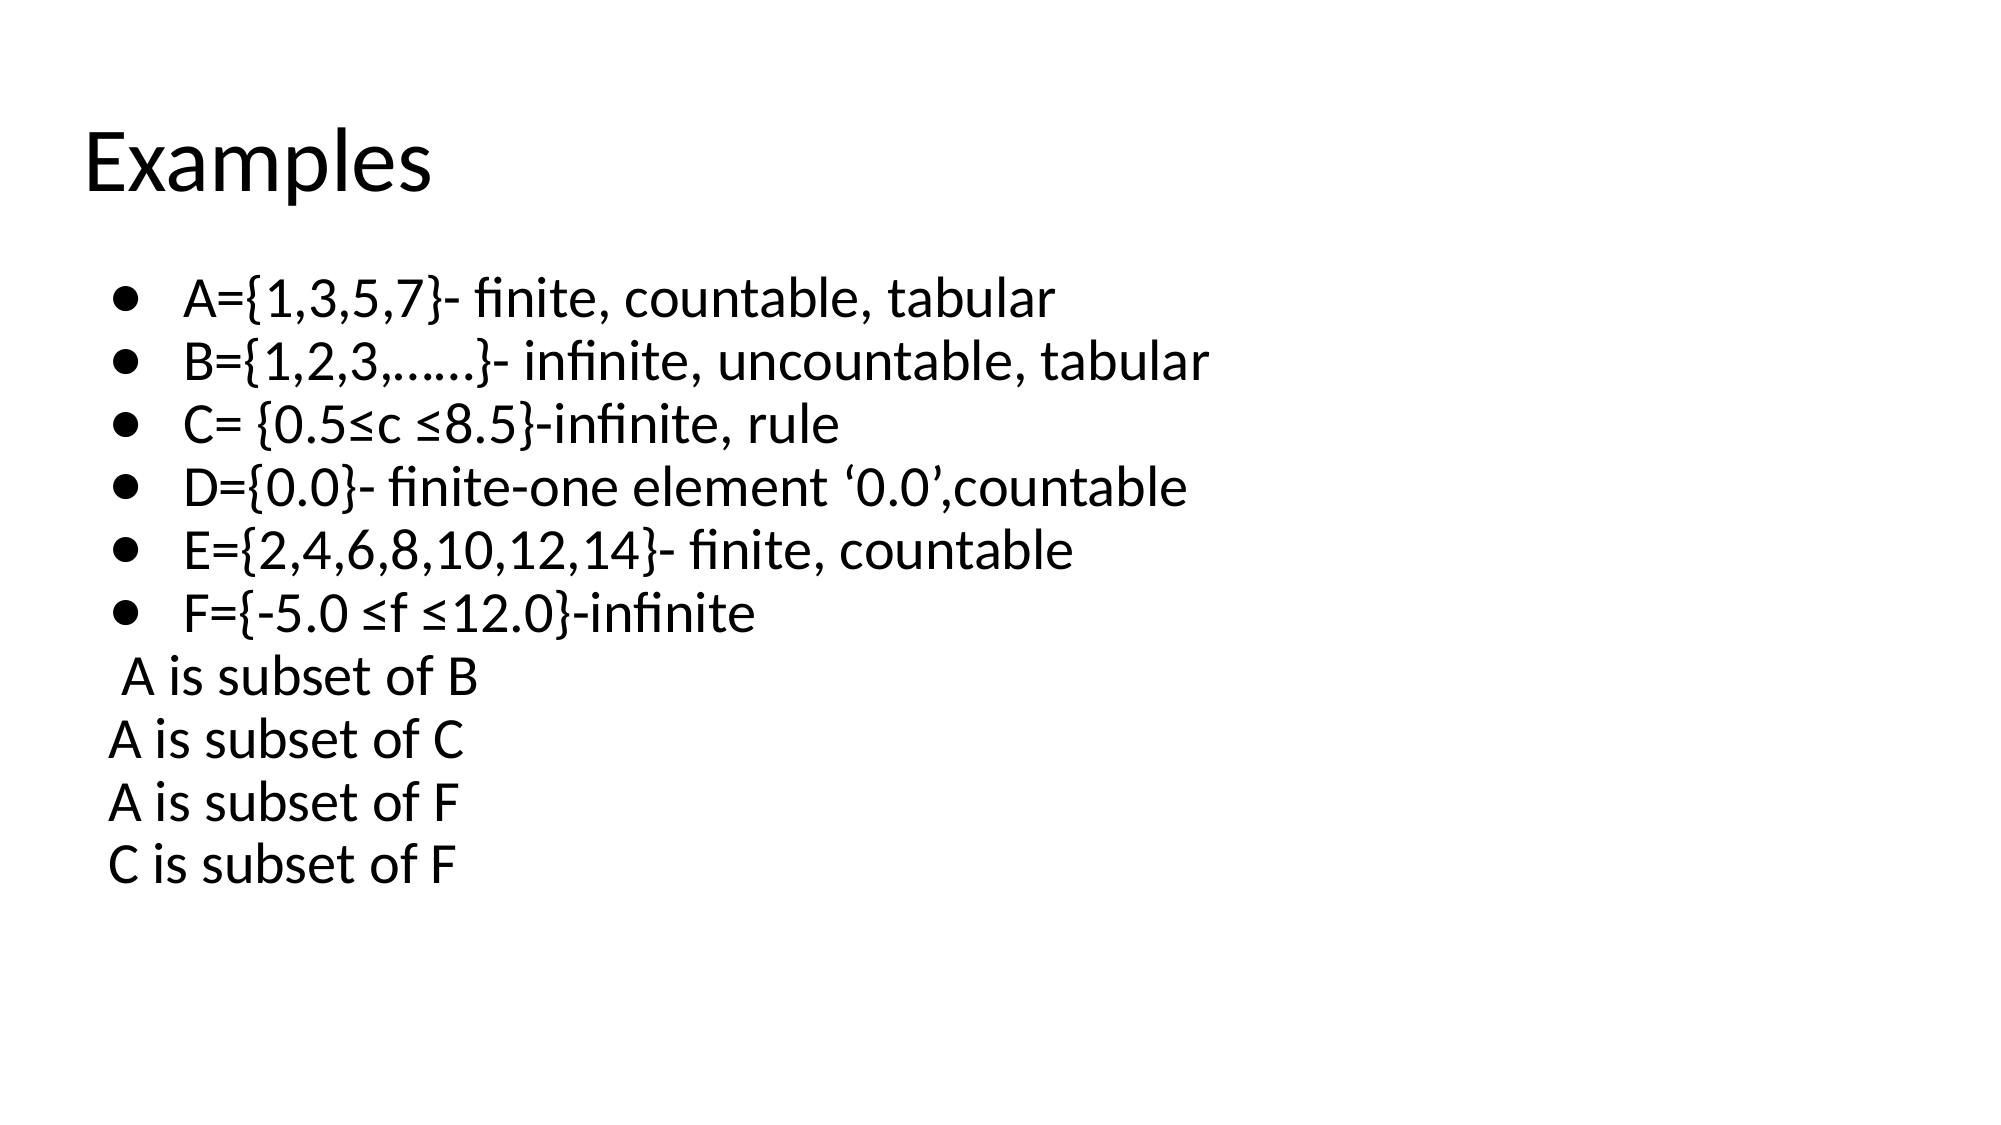

# Examples
A={1,3,5,7}- finite, countable, tabular
B={1,2,3,……}- infinite, uncountable, tabular
C= {0.5≤c ≤8.5}-infinite, rule
D={0.0}- finite-one element ‘0.0’,countable
E={2,4,6,8,10,12,14}- finite, countable
F={-5.0 ≤f ≤12.0}-infinite
 A is subset of B
A is subset of C
A is subset of F
C is subset of F